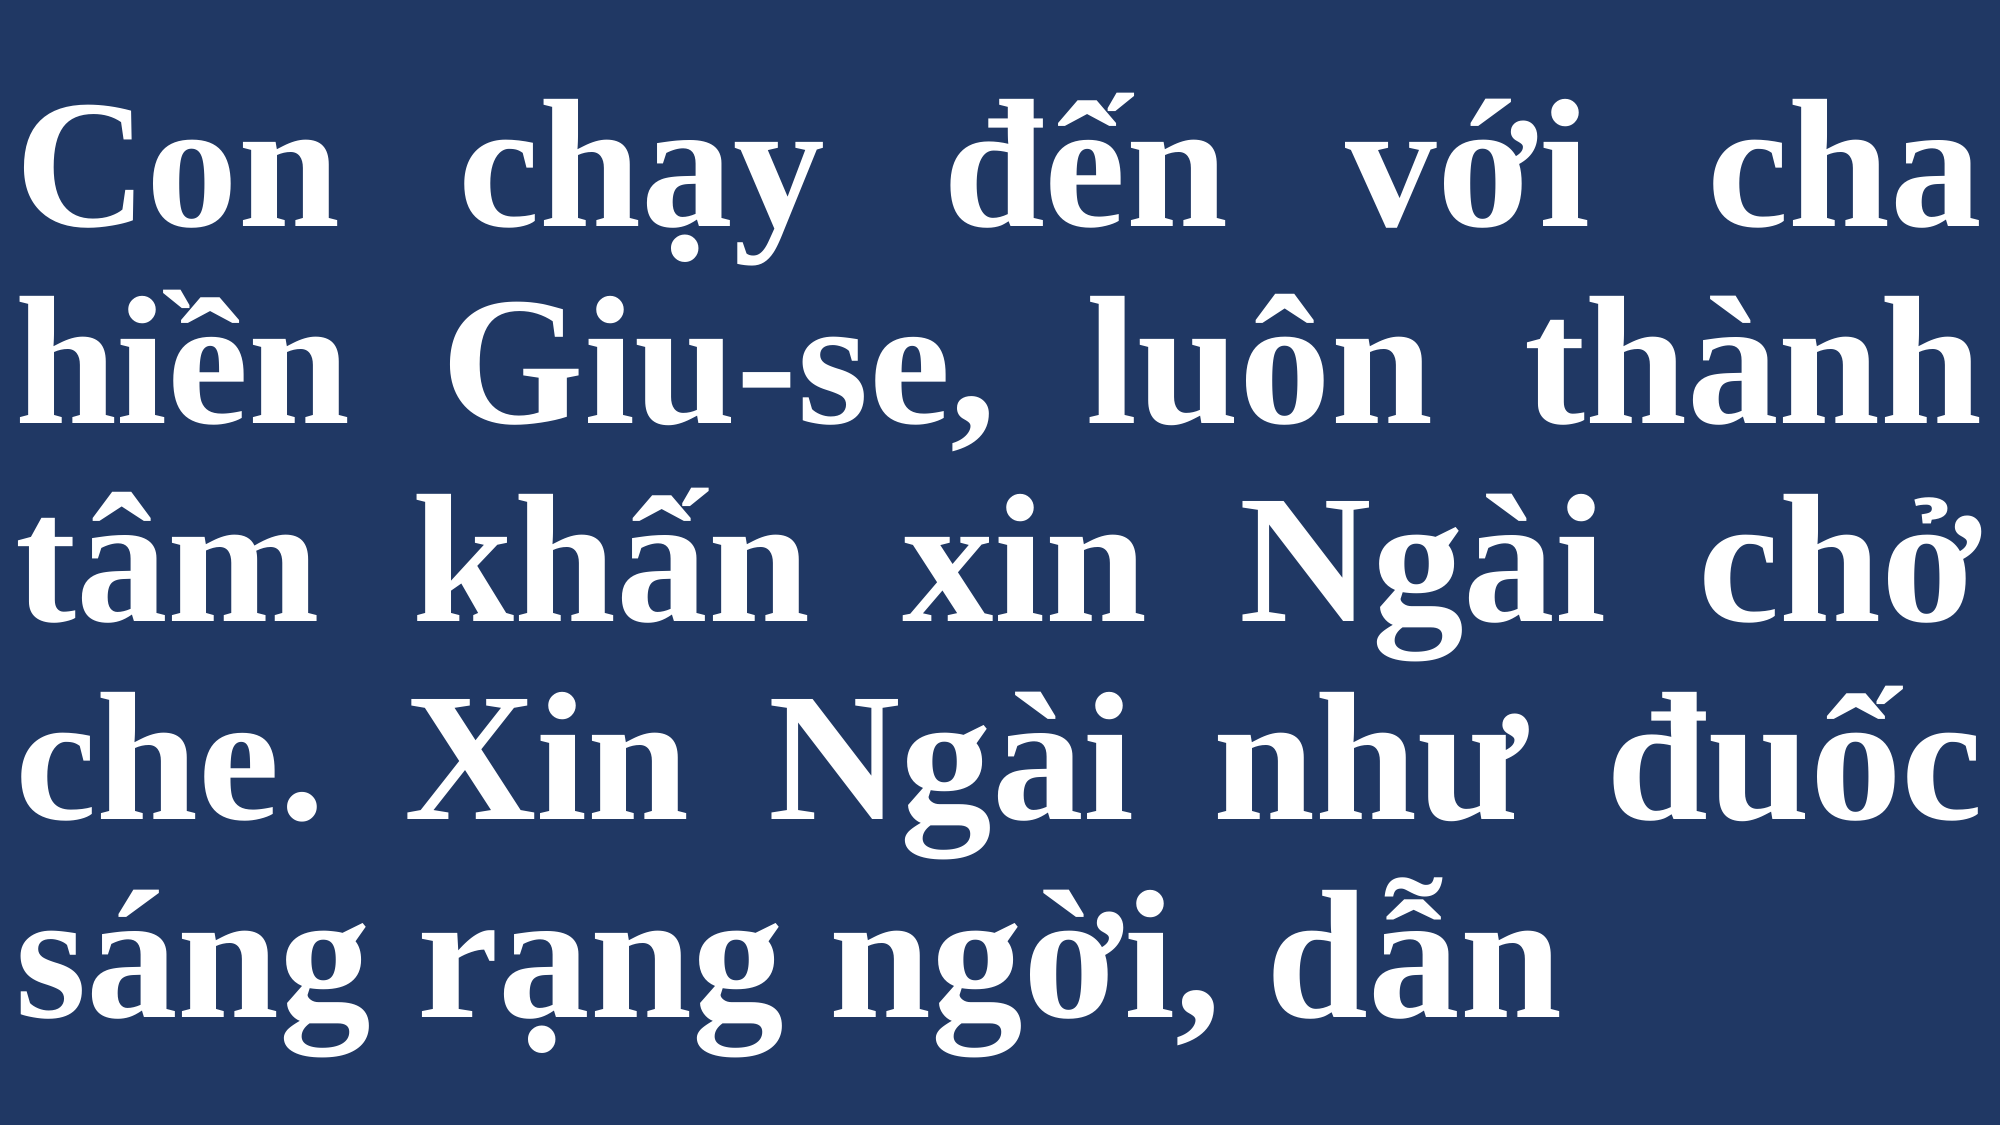

# Con chạy đến với cha hiền Giu-se, luôn thành tâm khấn xin Ngài chở che. Xin Ngài như đuốc sáng rạng ngời, dẫn